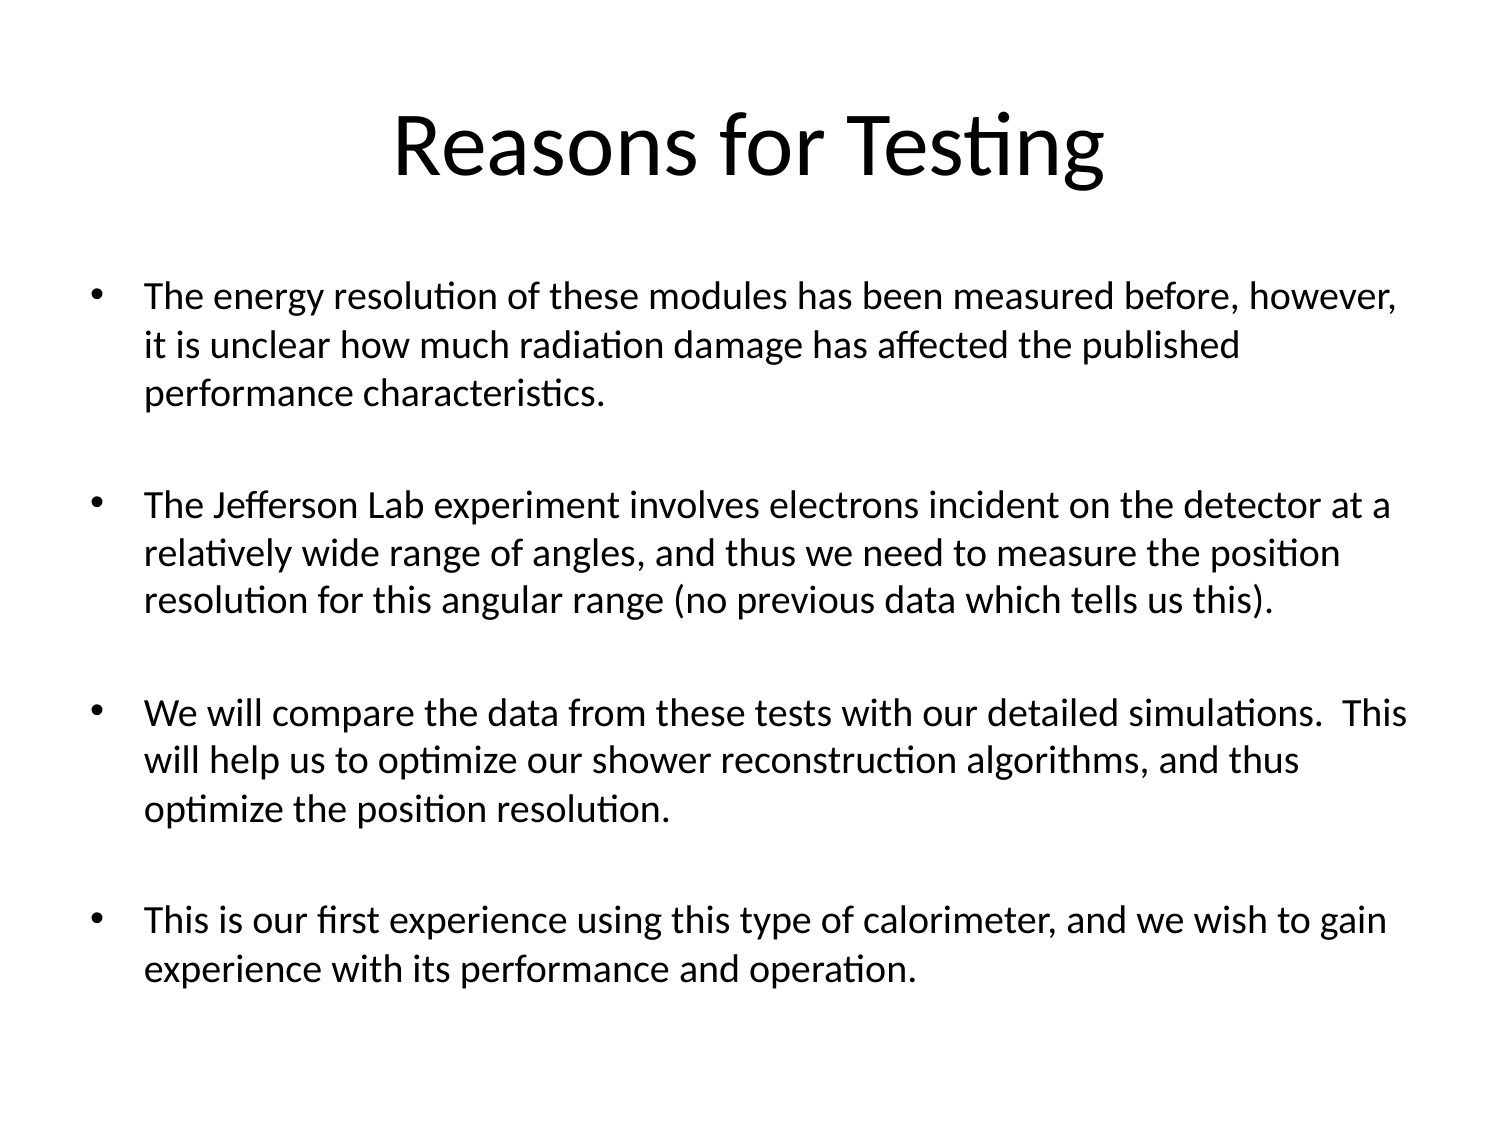

# Reasons for Testing
The energy resolution of these modules has been measured before, however, it is unclear how much radiation damage has affected the published performance characteristics.

The Jefferson Lab experiment involves electrons incident on the detector at a relatively wide range of angles, and thus we need to measure the position resolution for this angular range (no previous data which tells us this).

We will compare the data from these tests with our detailed simulations.  This will help us to optimize our shower reconstruction algorithms, and thus optimize the position resolution.

This is our first experience using this type of calorimeter, and we wish to gain experience with its performance and operation.